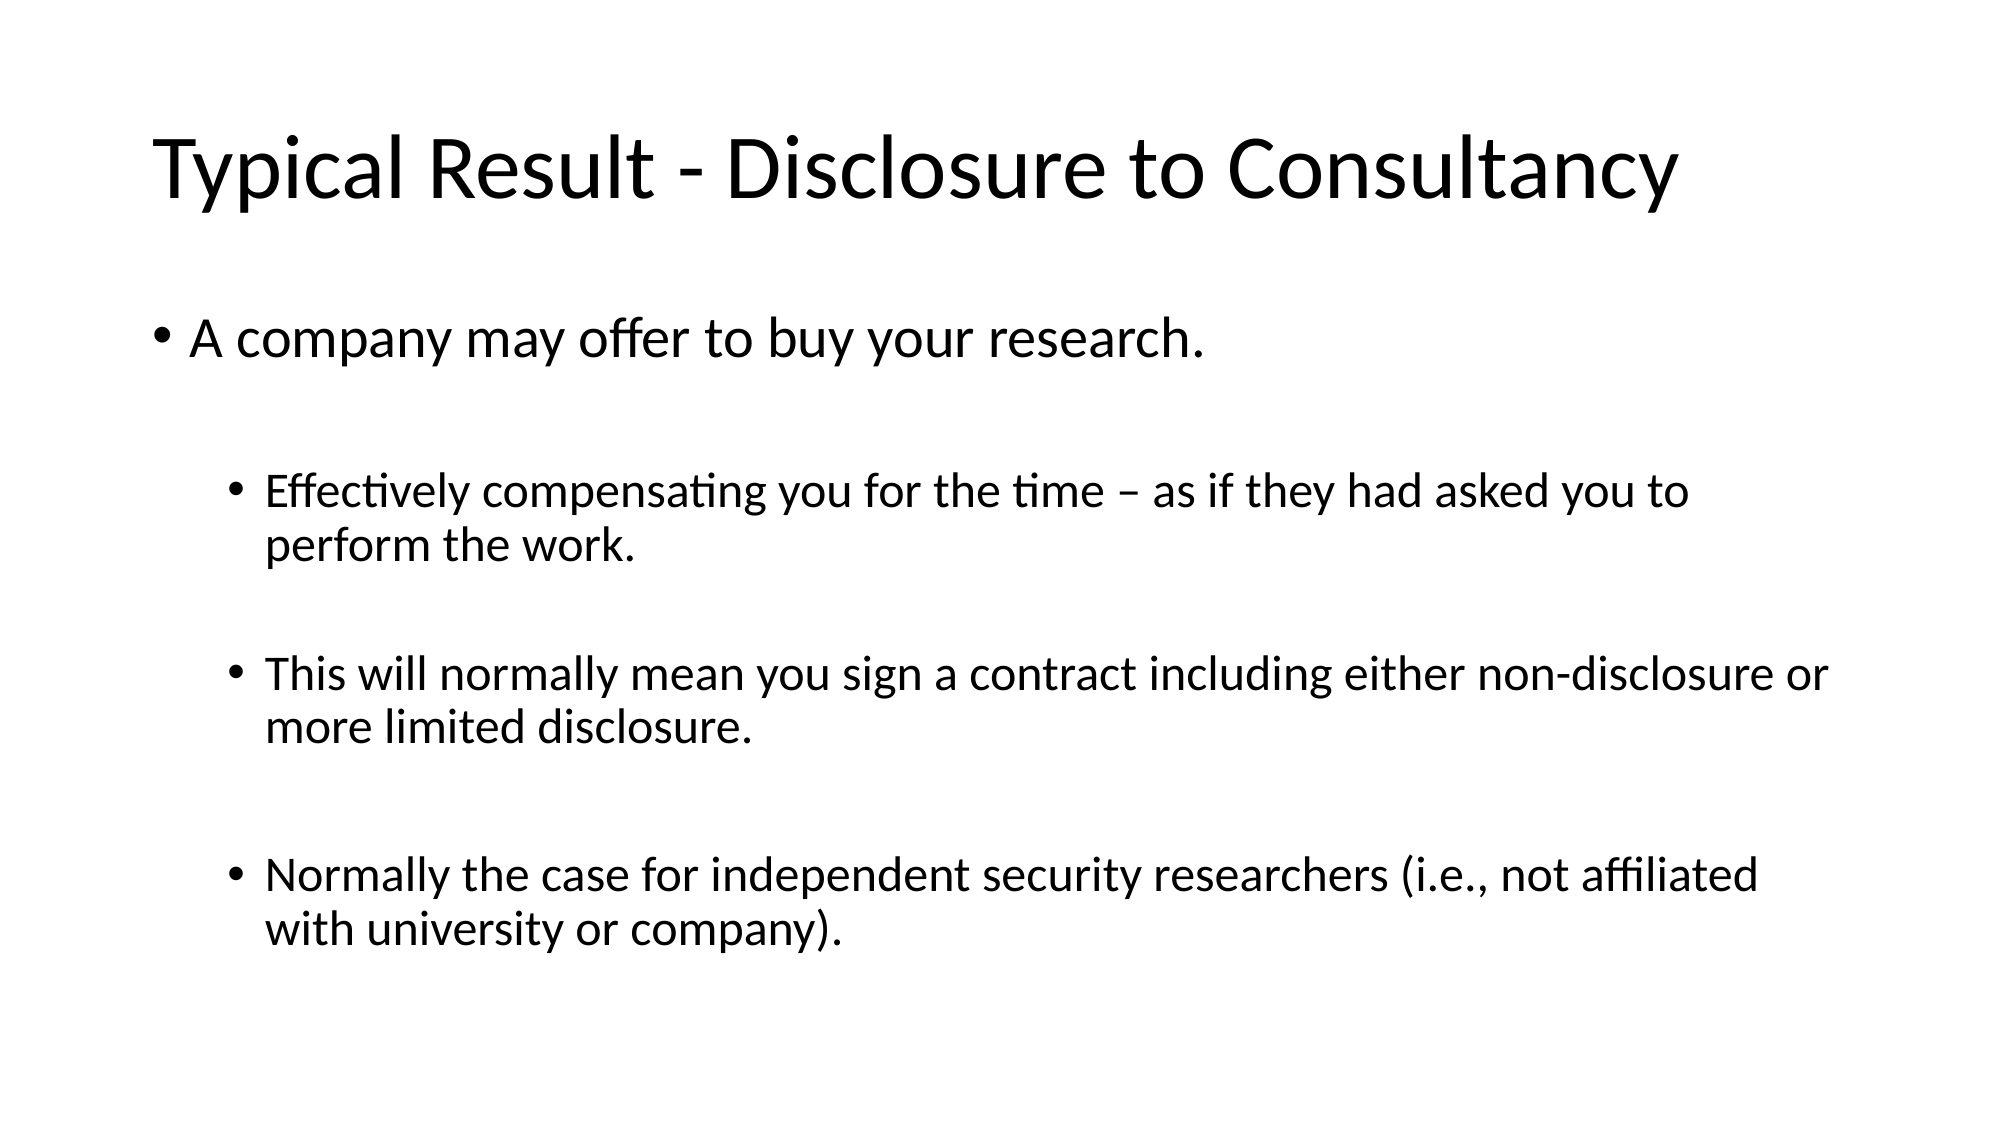

# Typical Result - Disclosure to Consultancy
A company may offer to buy your research.

Effectively compensating you for the time – as if they had asked you to perform the work.

This will normally mean you sign a contract including either non-disclosure or more limited disclosure.

Normally the case for independent security researchers (i.e., not affiliated with university or company).